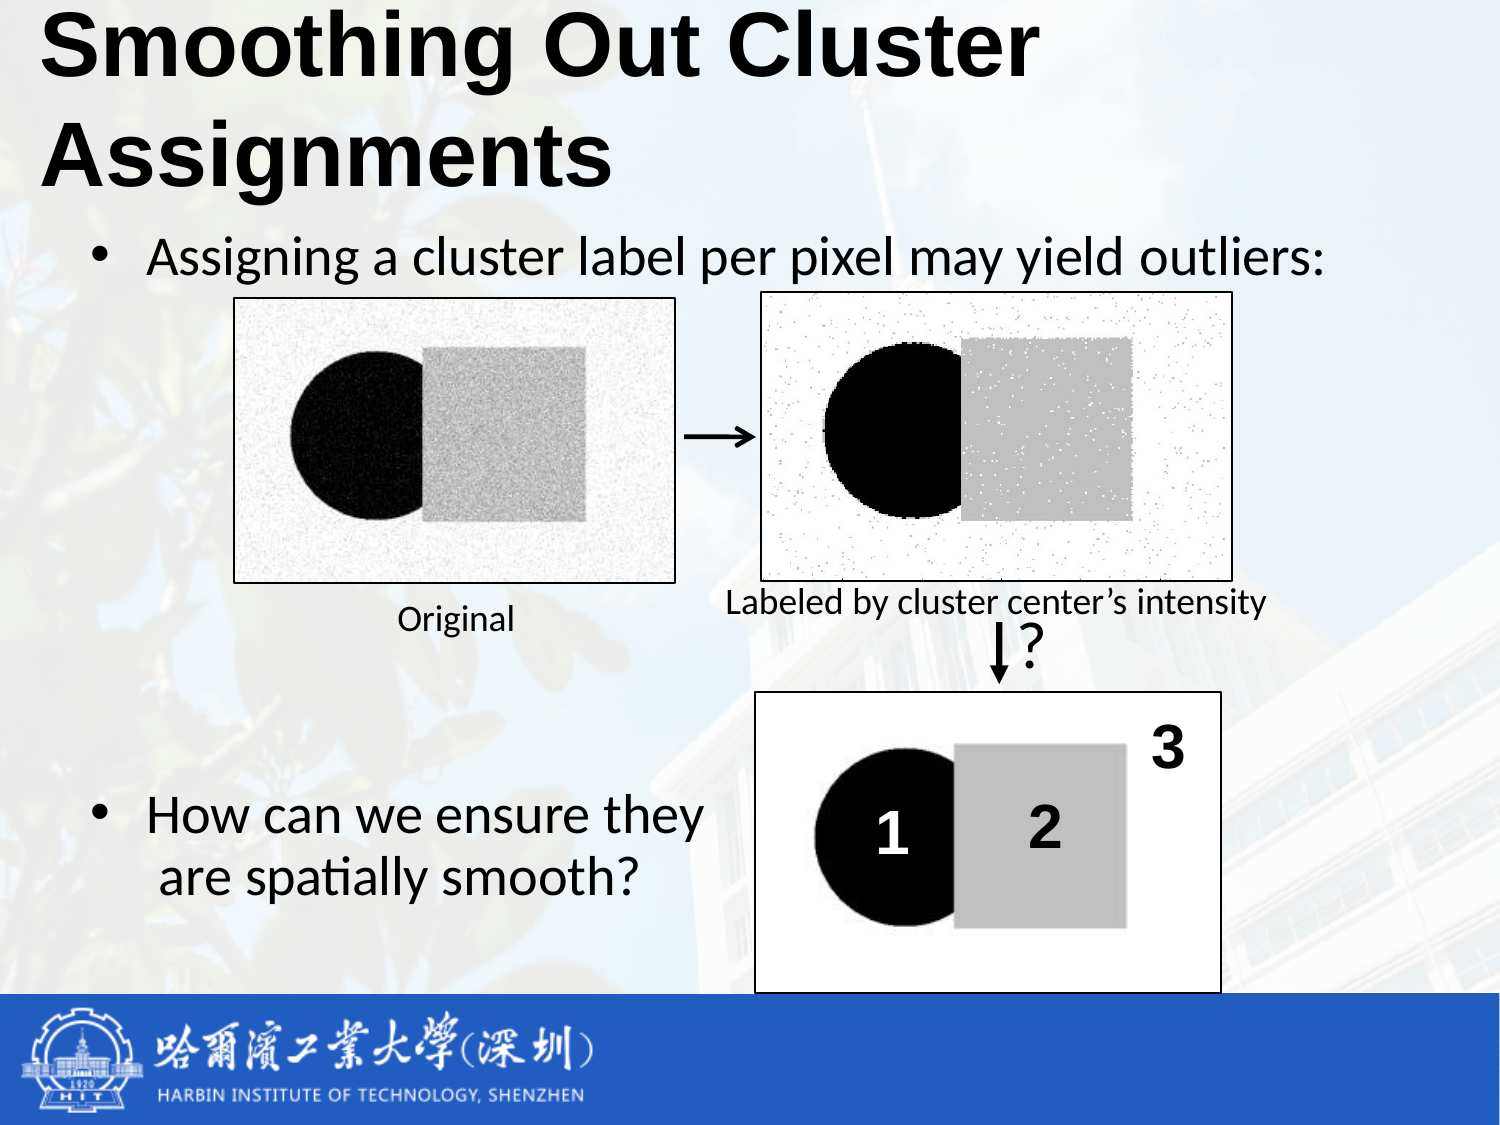

# Smoothing Out Cluster Assignments
Assigning a cluster label per pixel may yield outliers:

Labeled by cluster center’s intensity
Original
?

3
How can we ensure they  are spatially smooth?
2
1